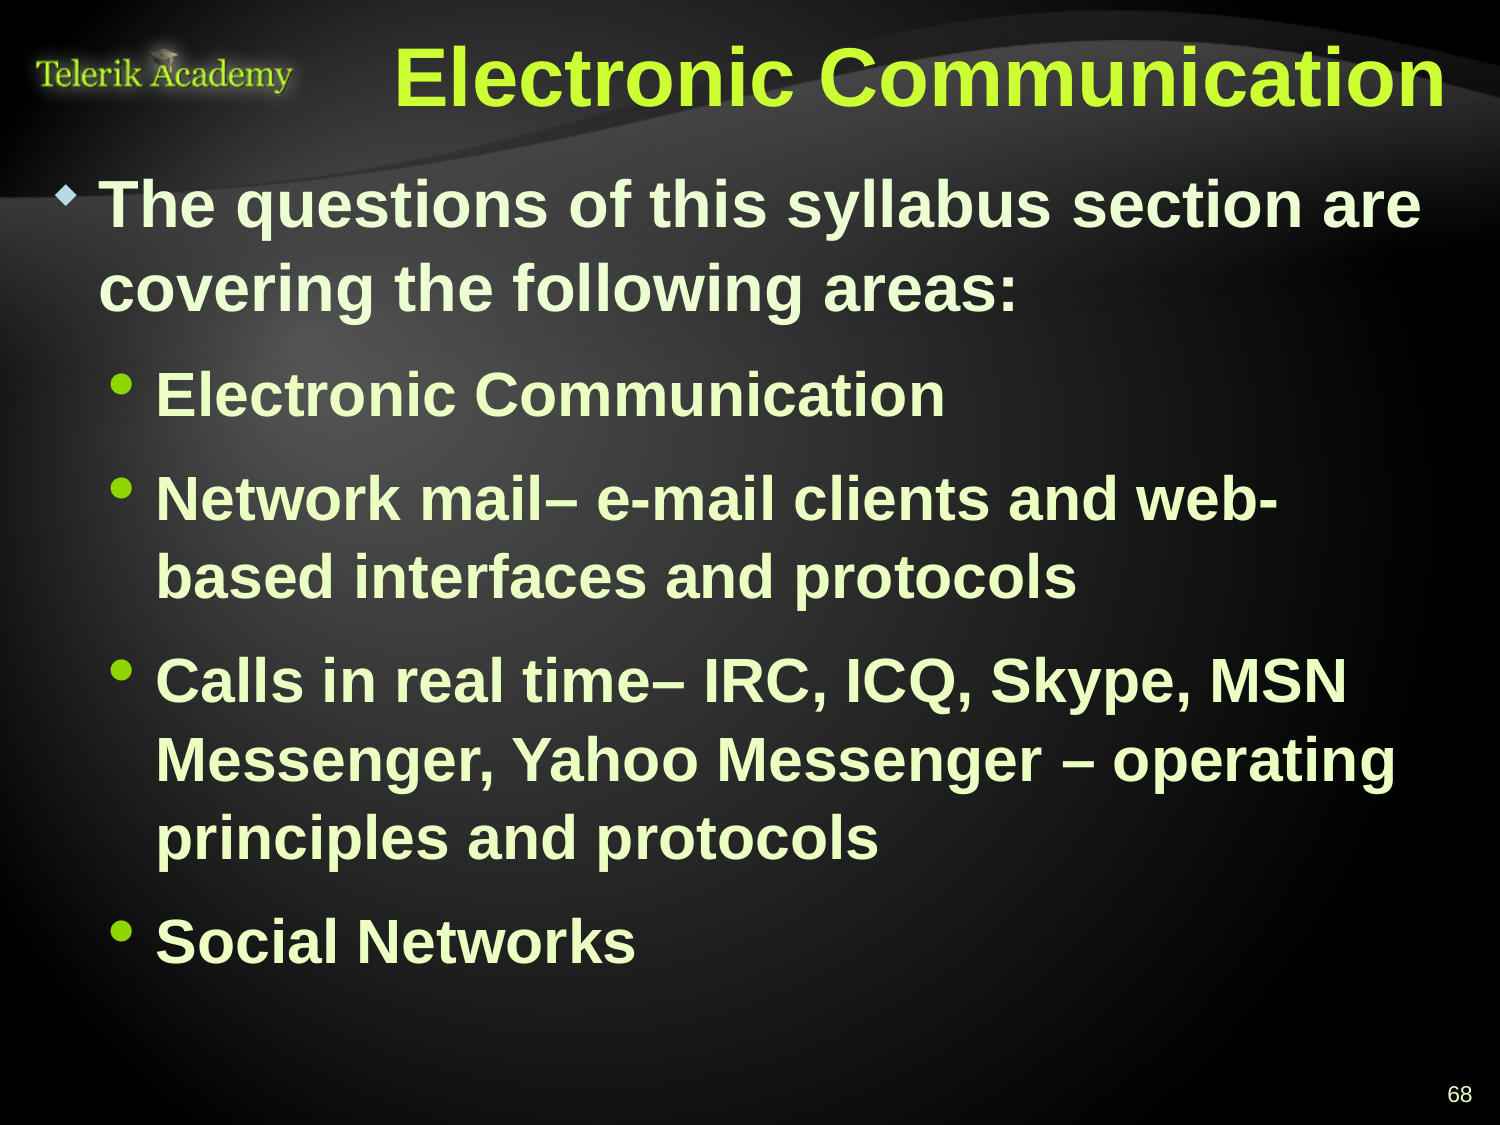

# Electronic Communication
The questions of this syllabus section are covering the following areas:
Electronic Communication
Network mail– e-mail clients and web-based interfaces and protocols
Calls in real time– IRC, ICQ, Skype, MSN Messenger, Yahoo Messenger – operating principles and protocols
Social Networks
68